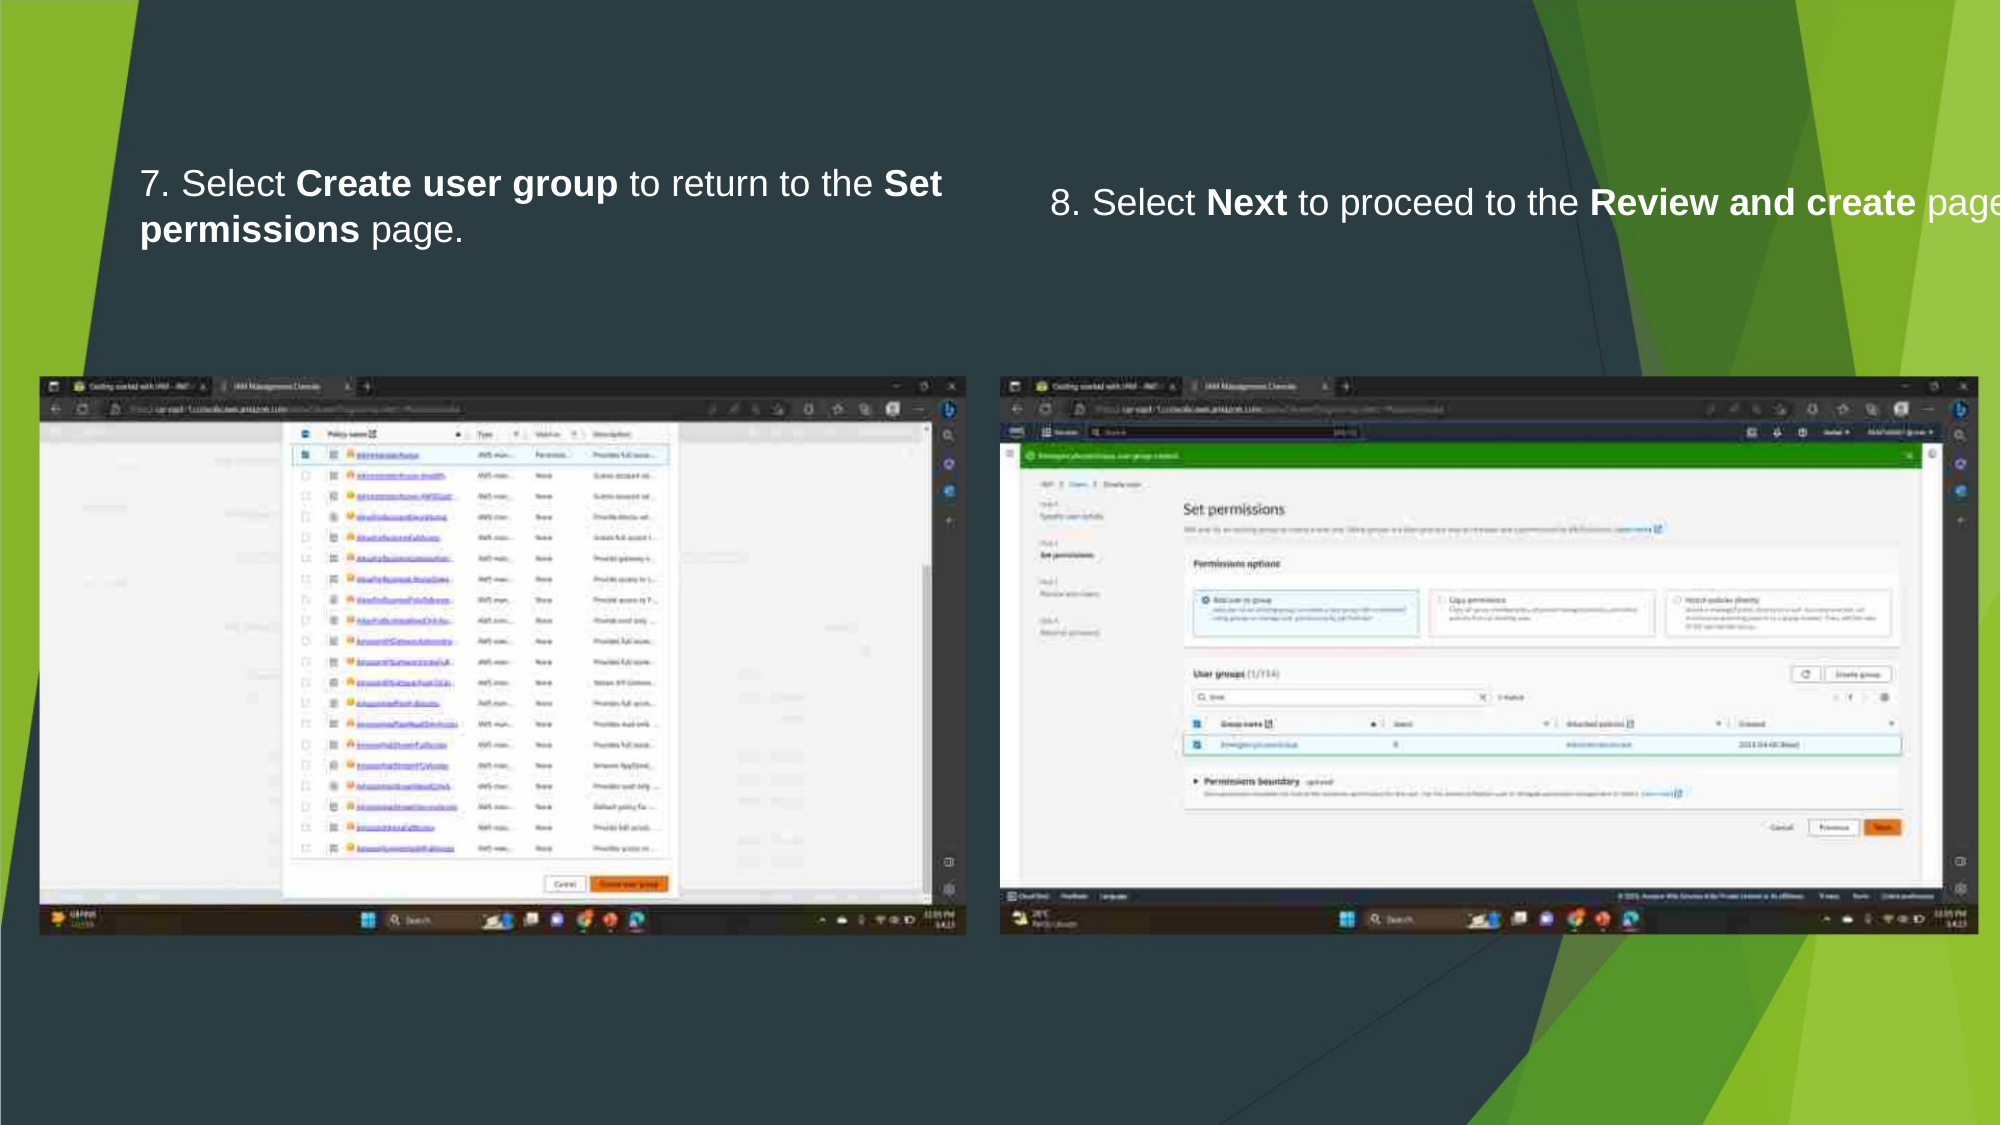

7. Select Create user group to return to the Set
permissions page.
8. Select Next to proceed to the Review and create page